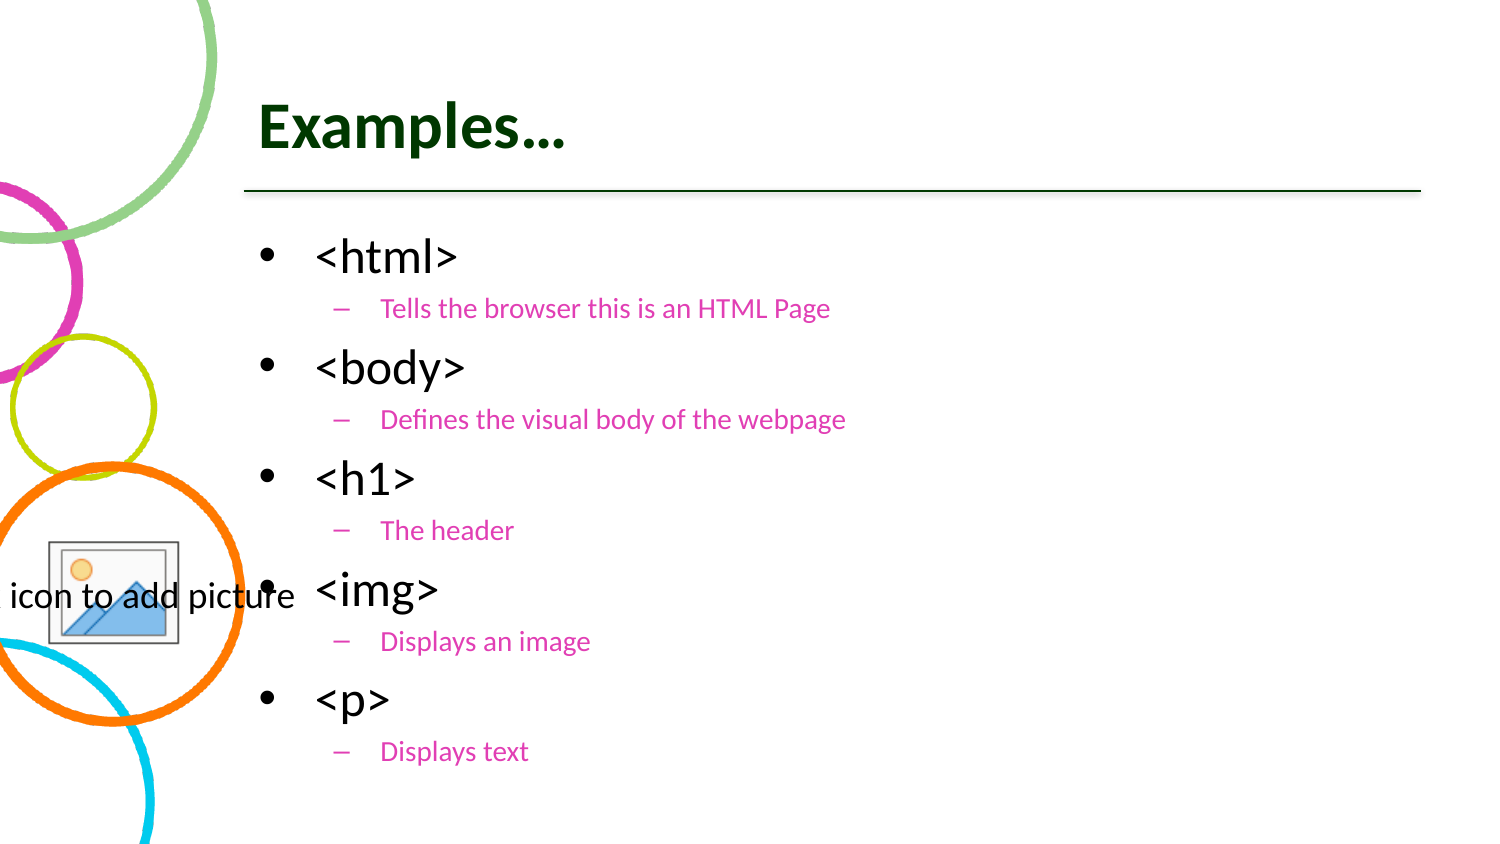

Examples…
<html>
Tells the browser this is an HTML Page
<body>
Defines the visual body of the webpage
<h1>
The header
<img>
Displays an image
<p>
Displays text